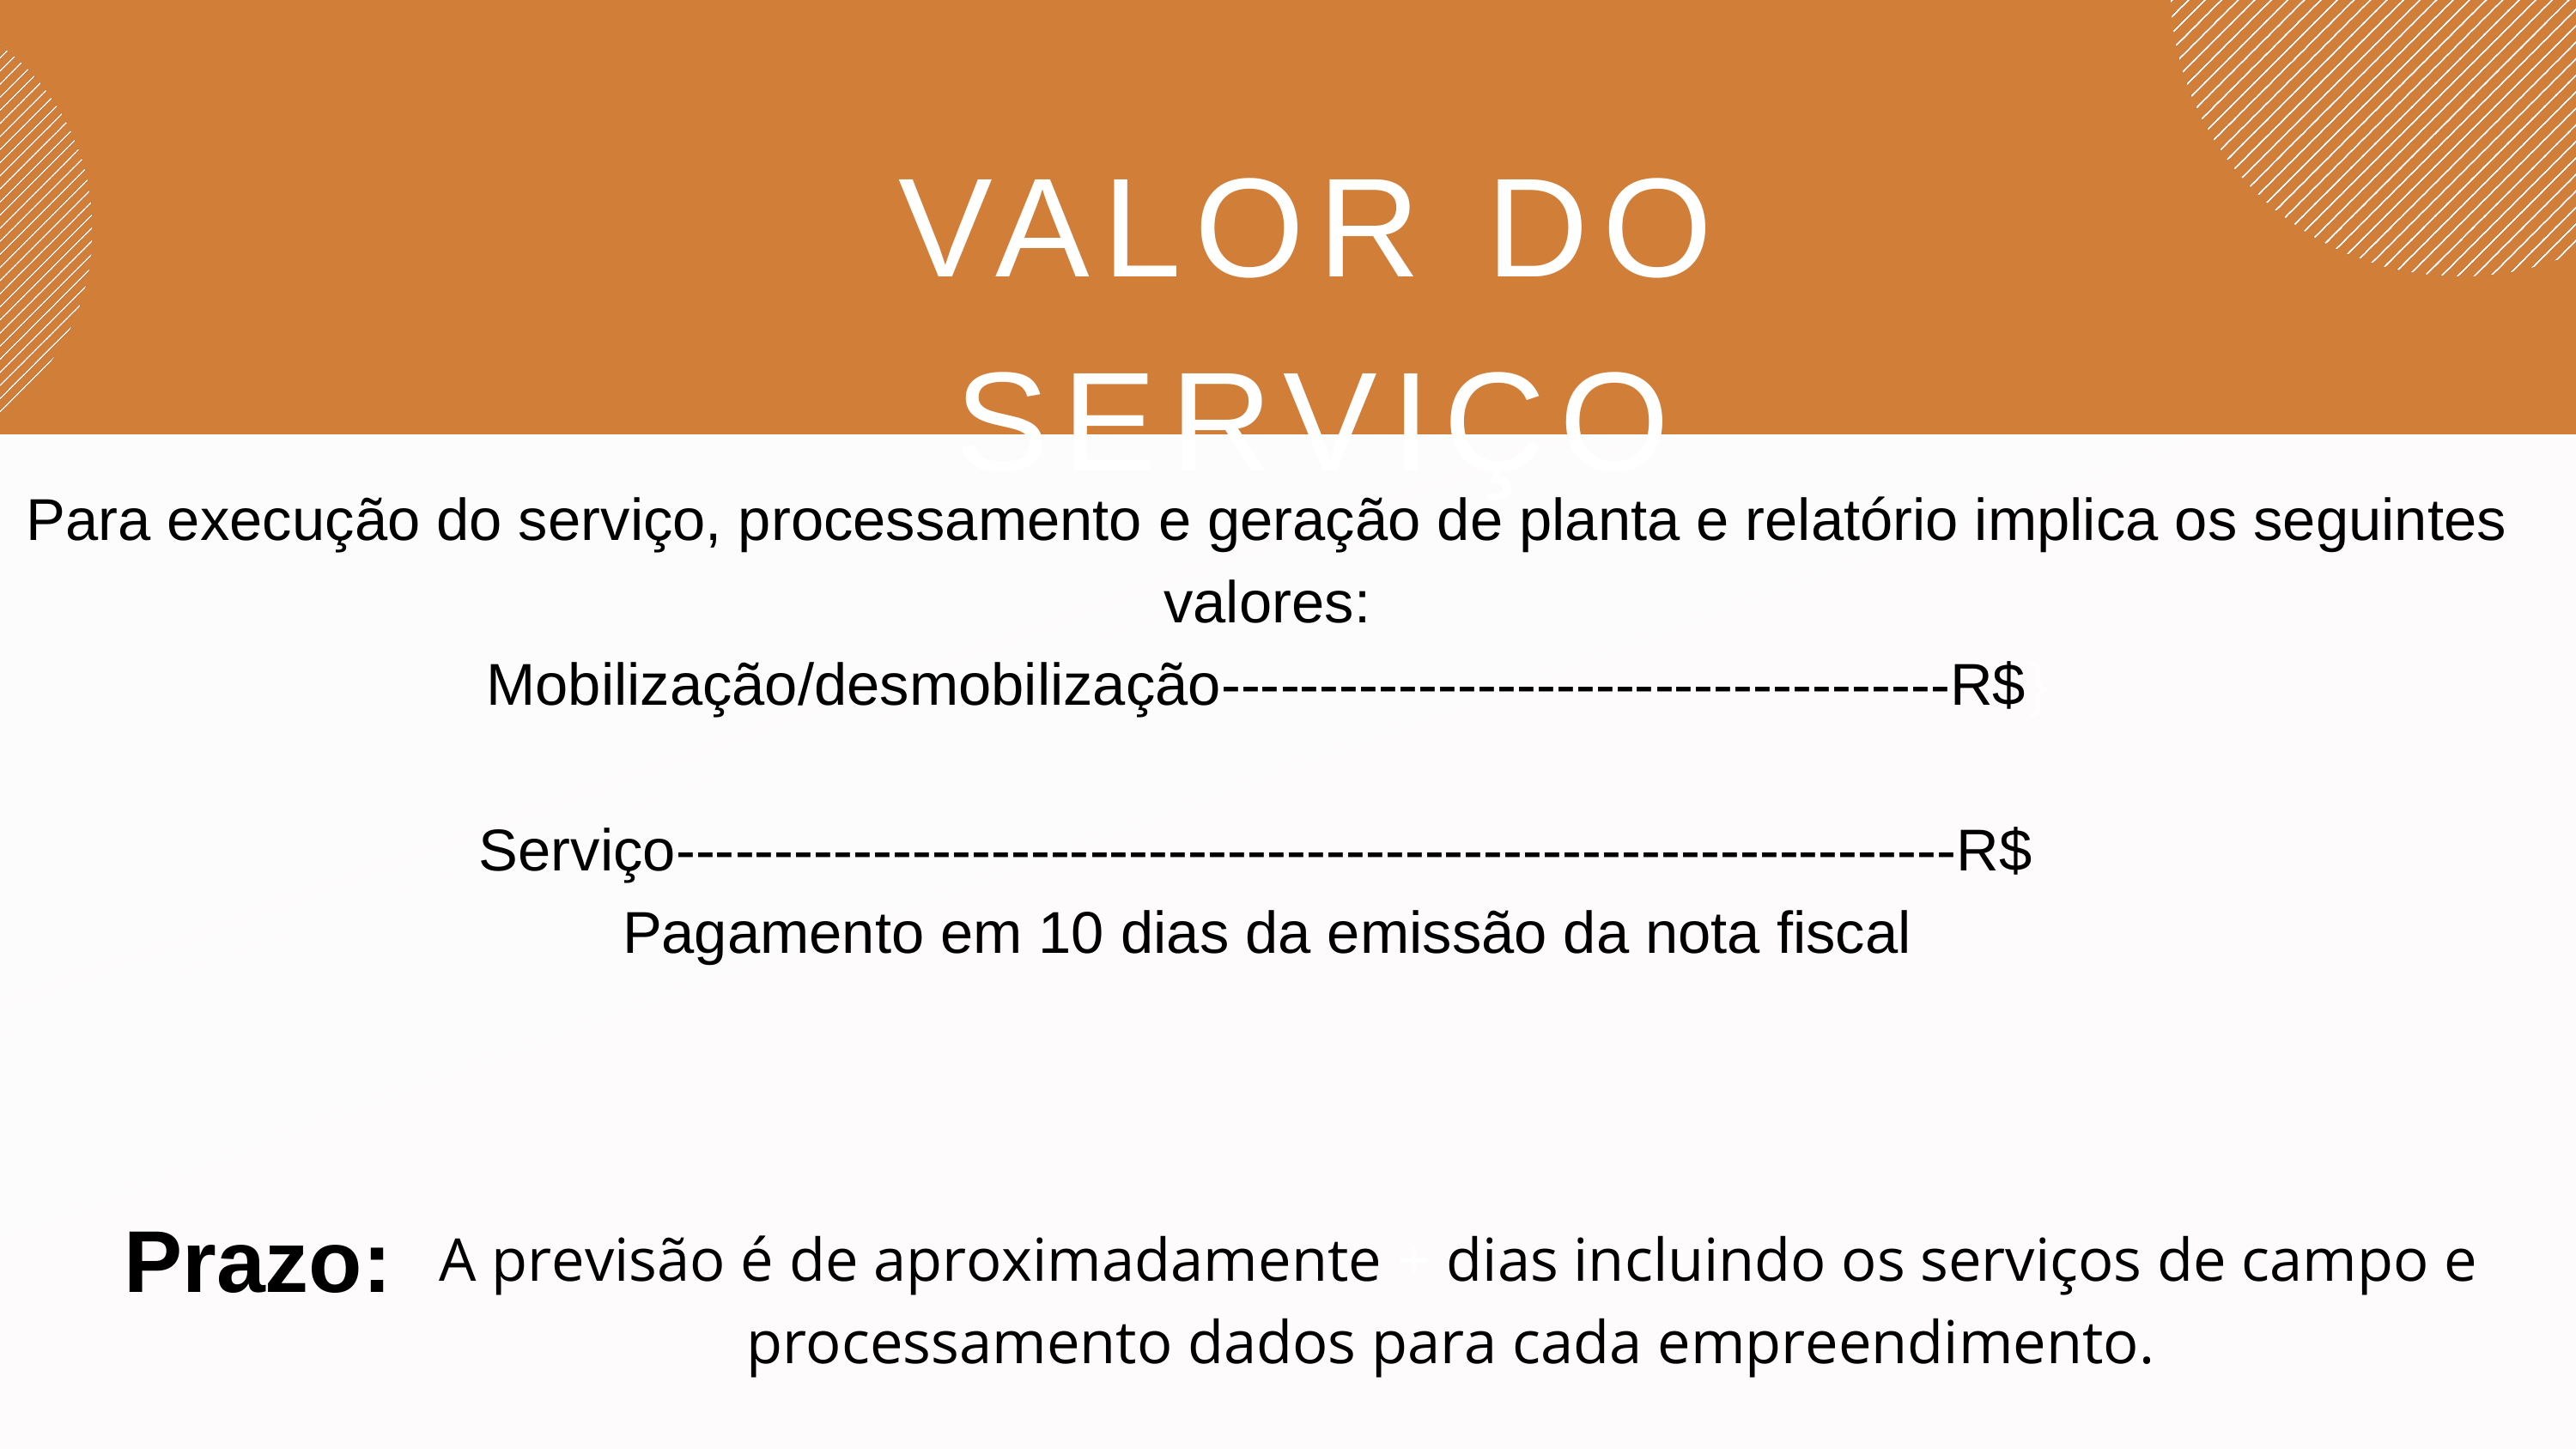

VALOR DO SERVIÇO
Para execução do serviço, processamento e geração de planta e relatório implica os seguintes valores:
Mobilização/desmobilização-------------------------------------R$}

Serviço-----------------------------------------------------------------R${
Pagamento em 10 dias da emissão da nota fiscal

Prazo:
A previsão é de aproximadamente + dias incluindo os serviços de campo e processamento dados para cada empreendimento.